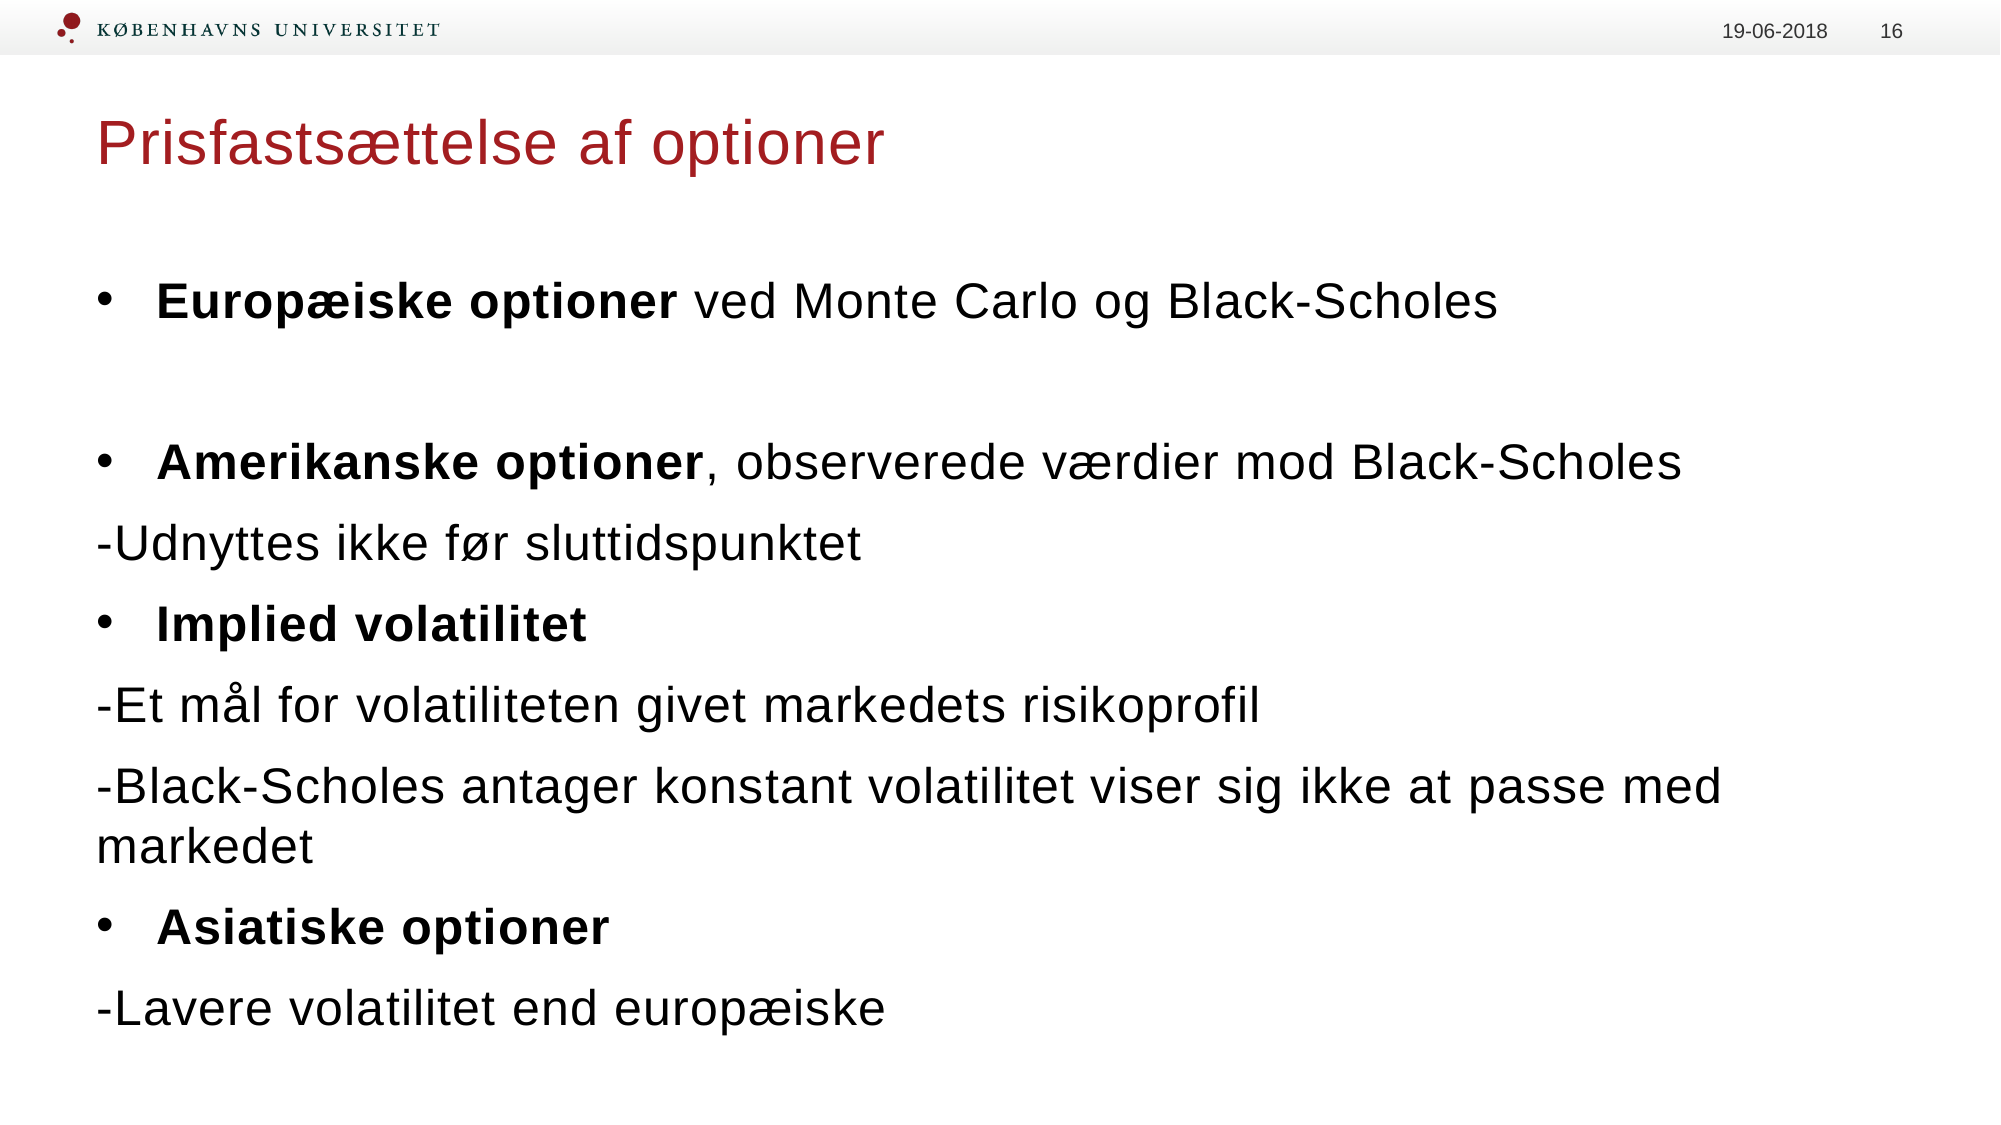

19-06-2018
16
# Prisfastsættelse af optioner
Europæiske optioner ved Monte Carlo og Black-Scholes

Amerikanske optioner, observerede værdier mod Black-Scholes
-Udnyttes ikke før sluttidspunktet
Implied volatilitet
-Et mål for volatiliteten givet markedets risikoprofil
-Black-Scholes antager konstant volatilitet viser sig ikke at passe med markedet
Asiatiske optioner
-Lavere volatilitet end europæiske